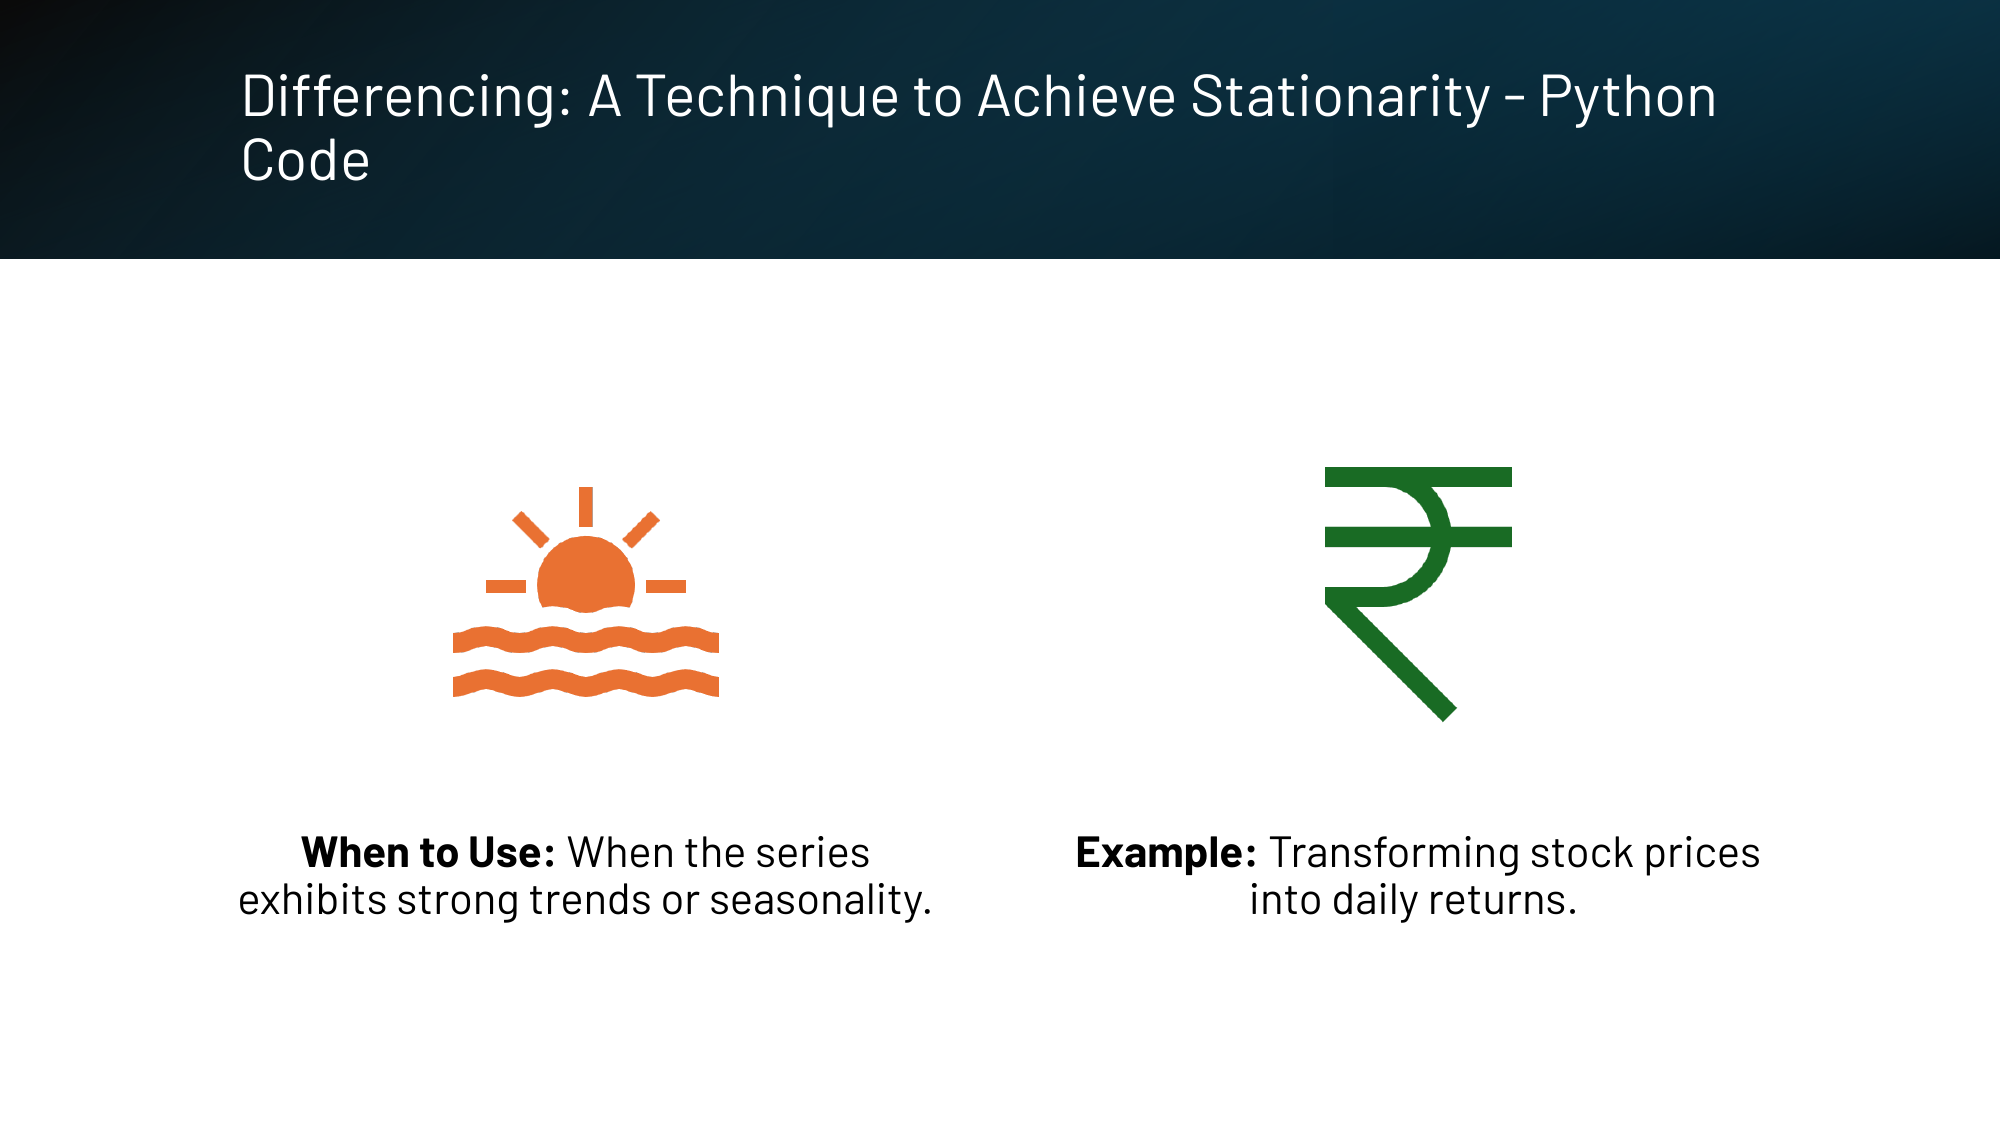

# Differencing: A Technique to Achieve Stationarity - Python Code
When to Use: When the series exhibits strong trends or seasonality.
Example: Transforming stock prices into daily returns.